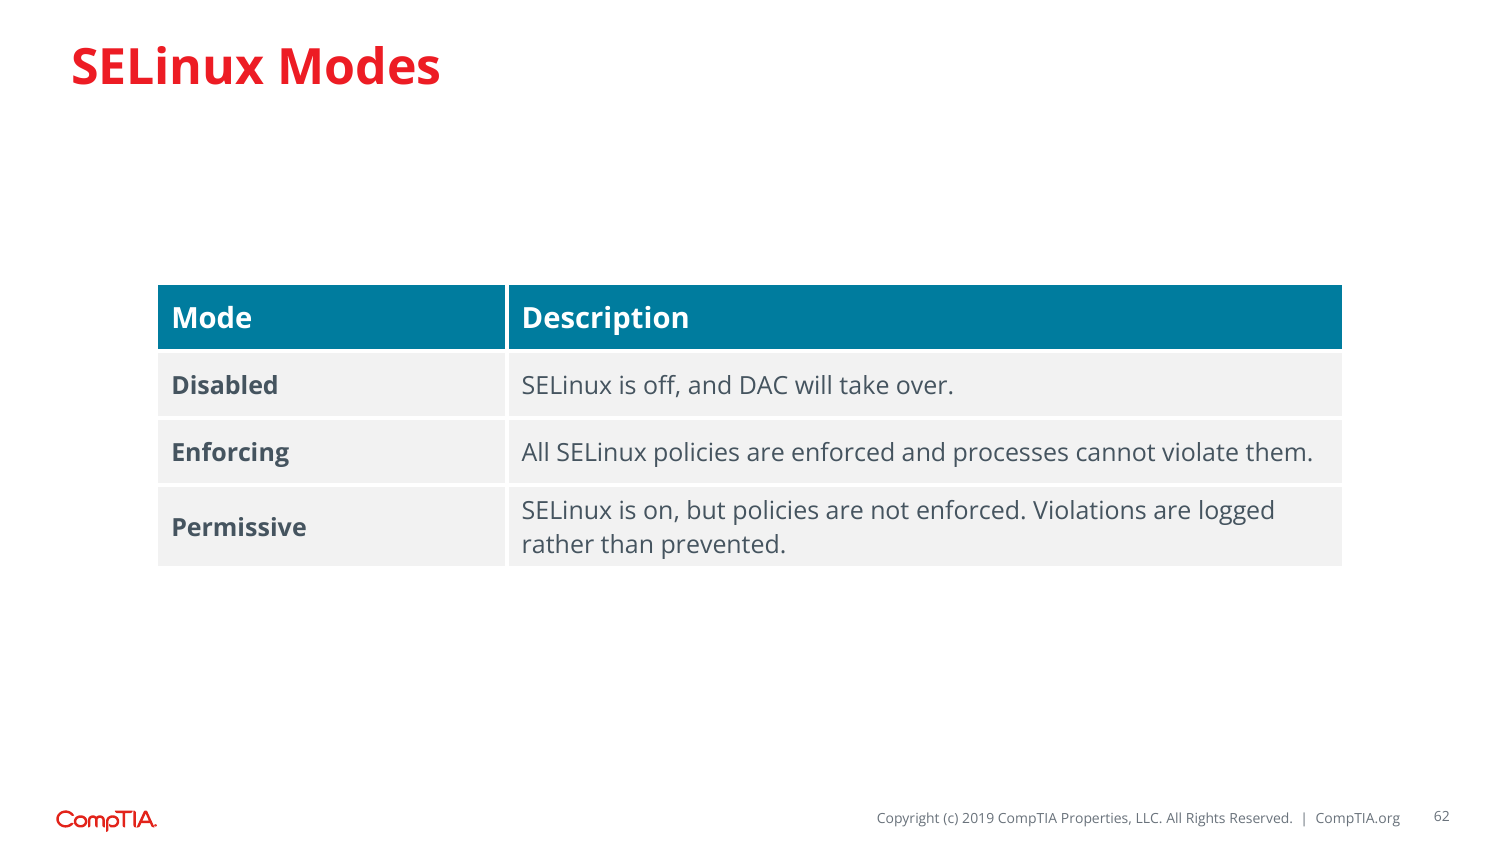

# SELinux Modes
| Mode | Description |
| --- | --- |
| Disabled | SELinux is off, and DAC will take over. |
| Enforcing | All SELinux policies are enforced and processes cannot violate them. |
| Permissive | SELinux is on, but policies are not enforced. Violations are logged rather than prevented. |
62